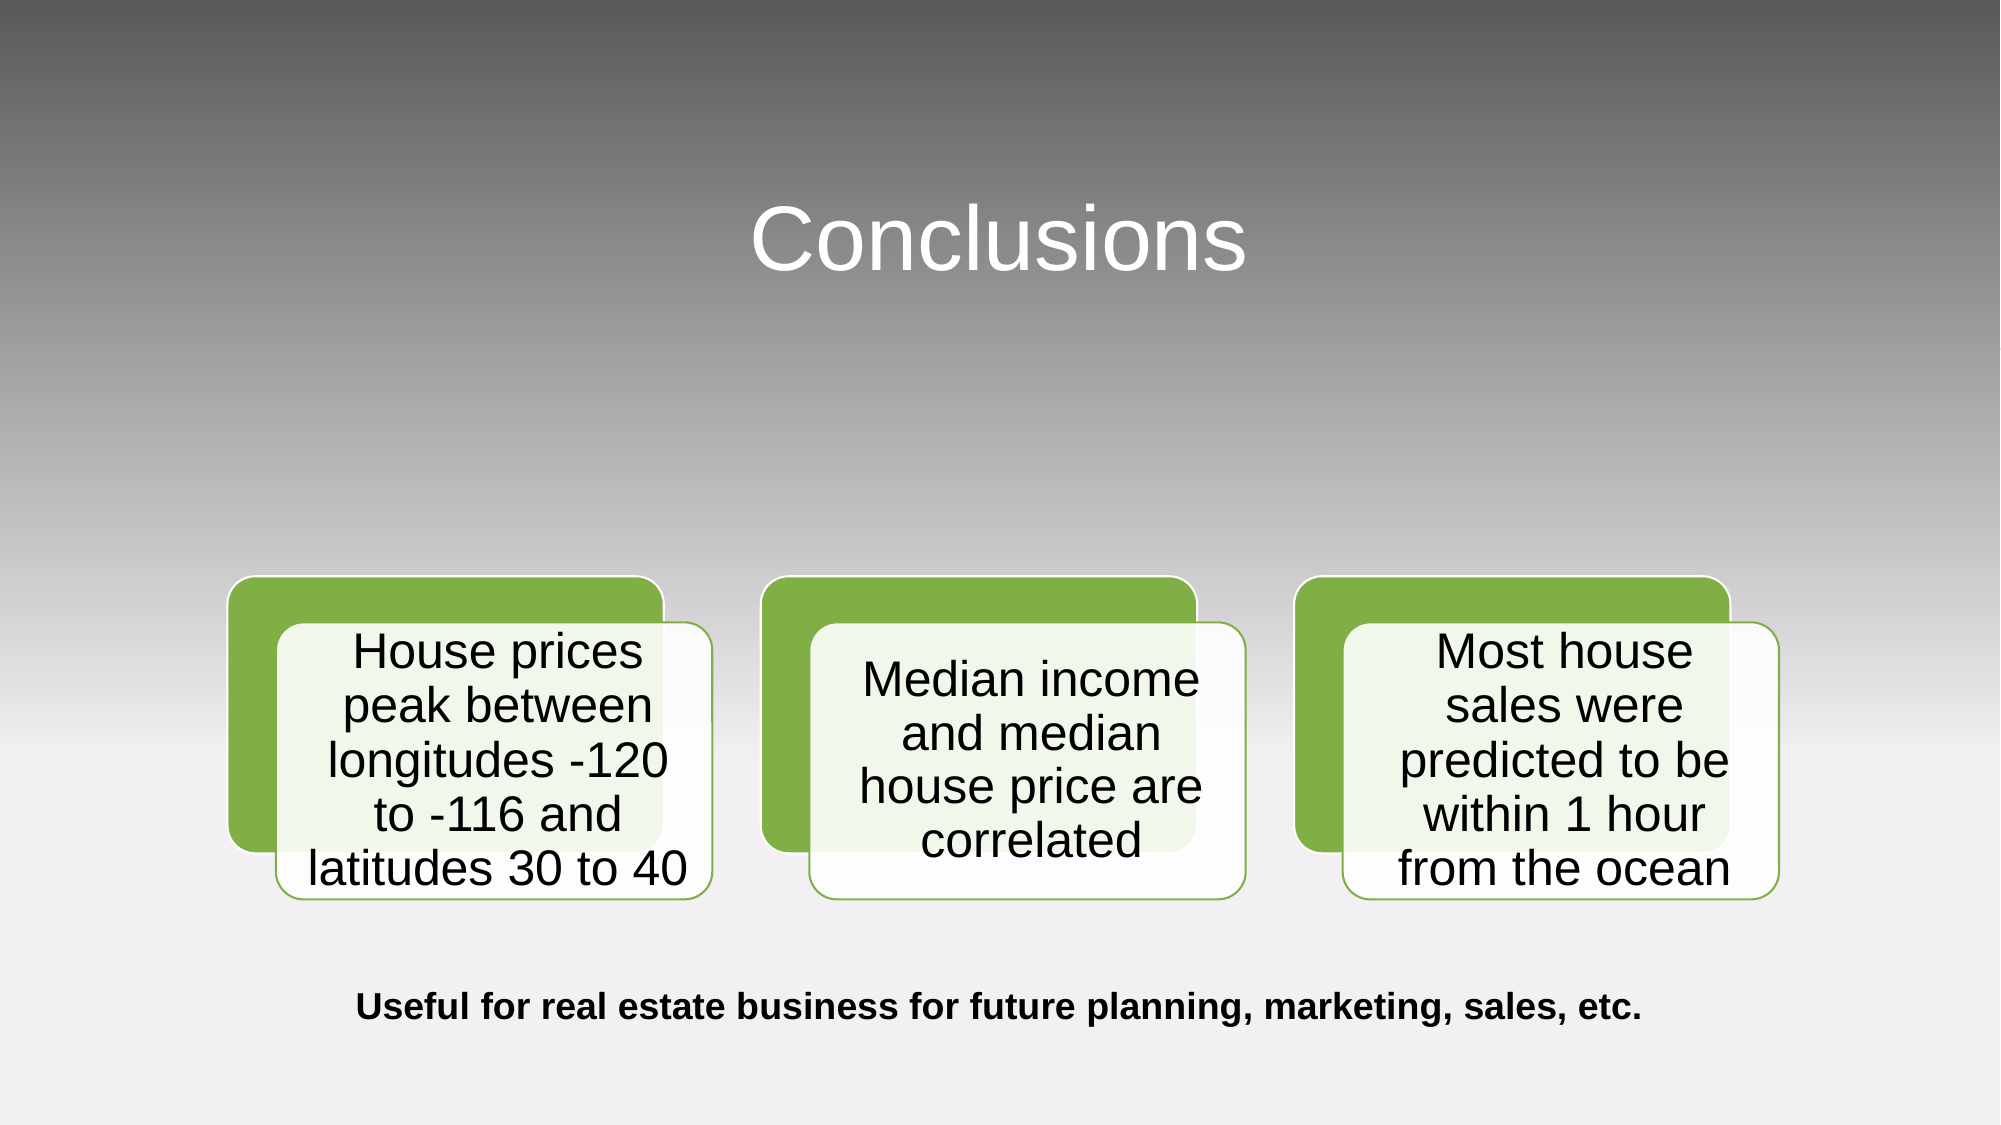

# Conclusions
House prices peak between longitudes -120 to -116 and latitudes 30 to 40
Median income and median house price are correlated
Most house sales were predicted to be within 1 hour from the ocean
Useful for real estate business for future planning, marketing, sales, etc.